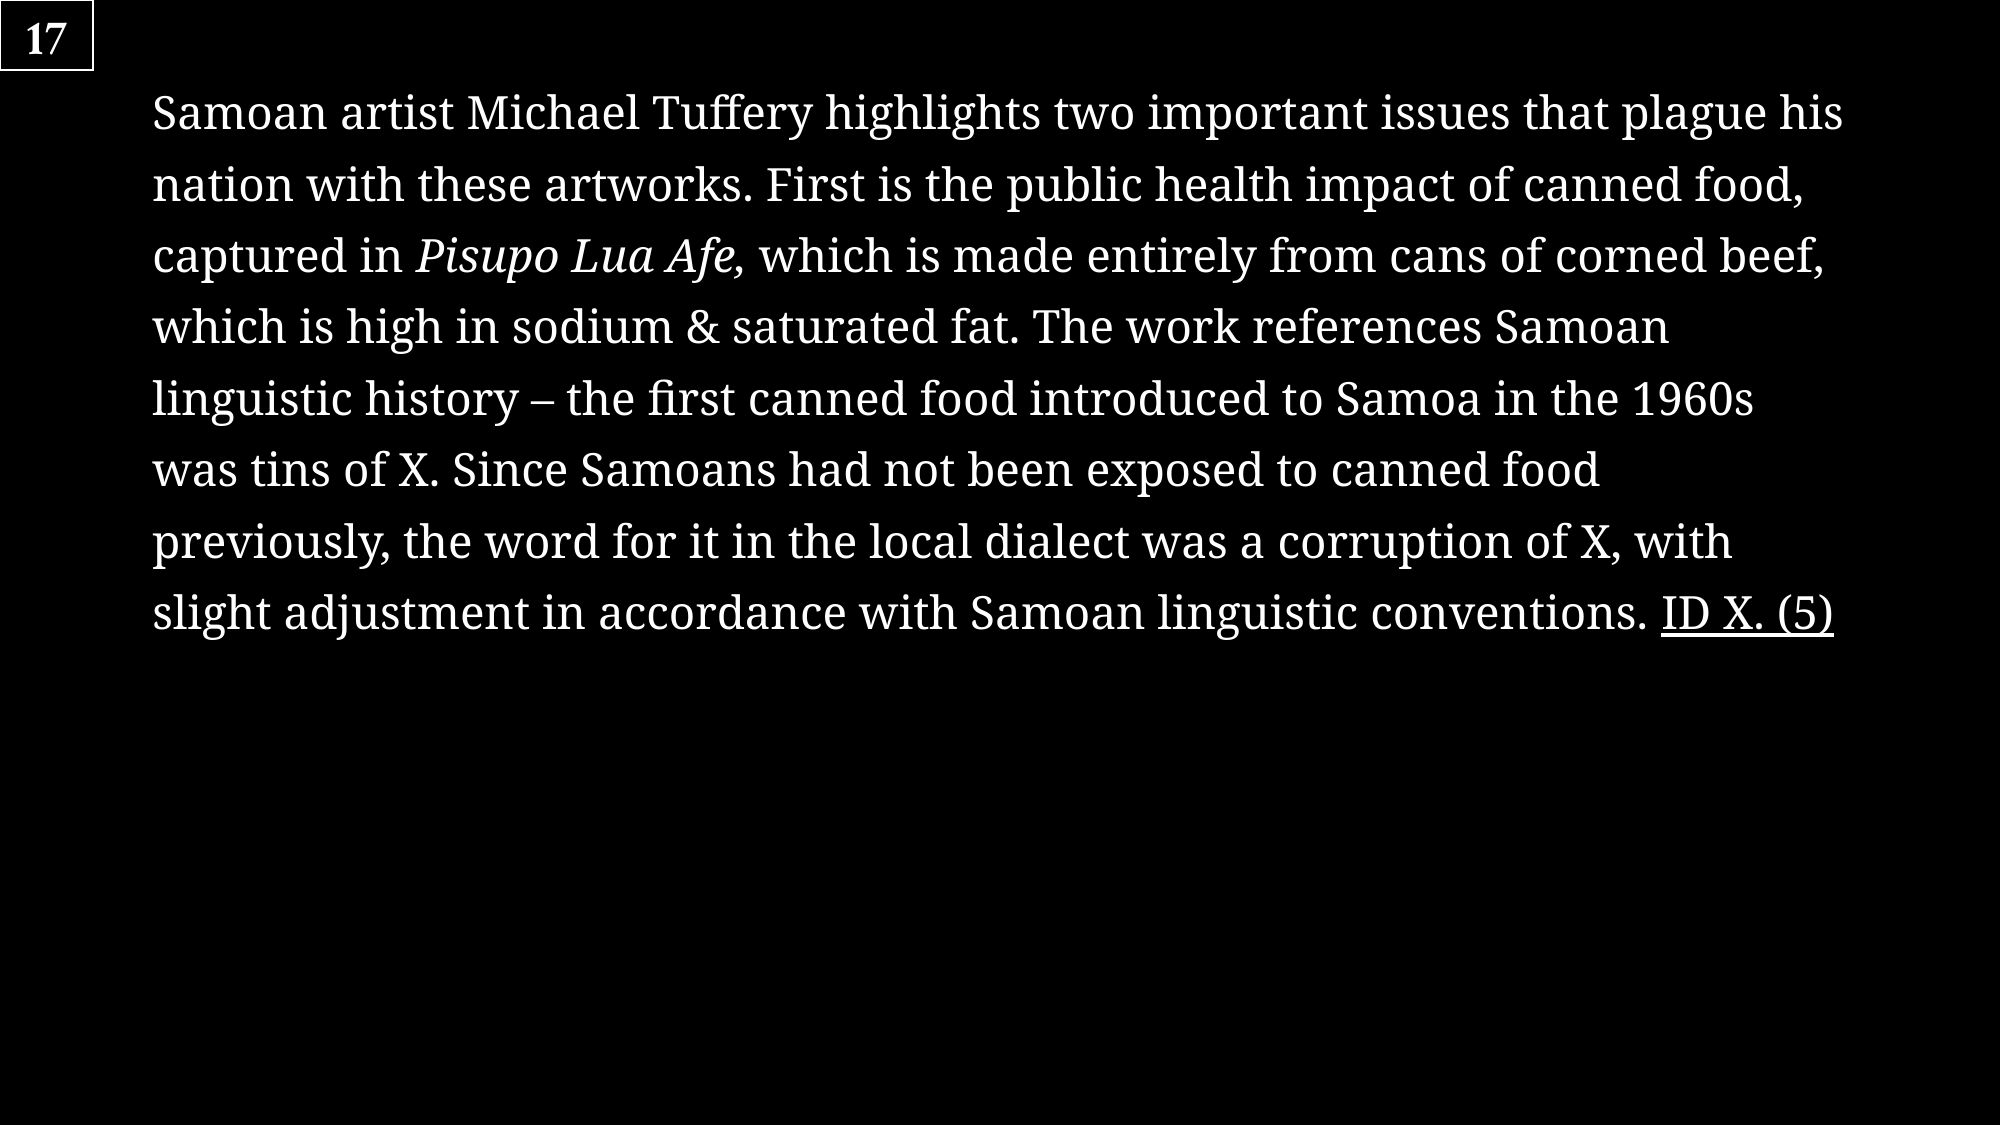

17
# Samoan artist Michael Tuffery highlights two important issues that plague his nation with these artworks. First is the public health impact of canned food, captured in Pisupo Lua Afe, which is made entirely from cans of corned beef, which is high in sodium & saturated fat. The work references Samoan linguistic history – the first canned food introduced to Samoa in the 1960s was tins of X. Since Samoans had not been exposed to canned food previously, the word for it in the local dialect was a corruption of X, with slight adjustment in accordance with Samoan linguistic conventions. ID X. (5)